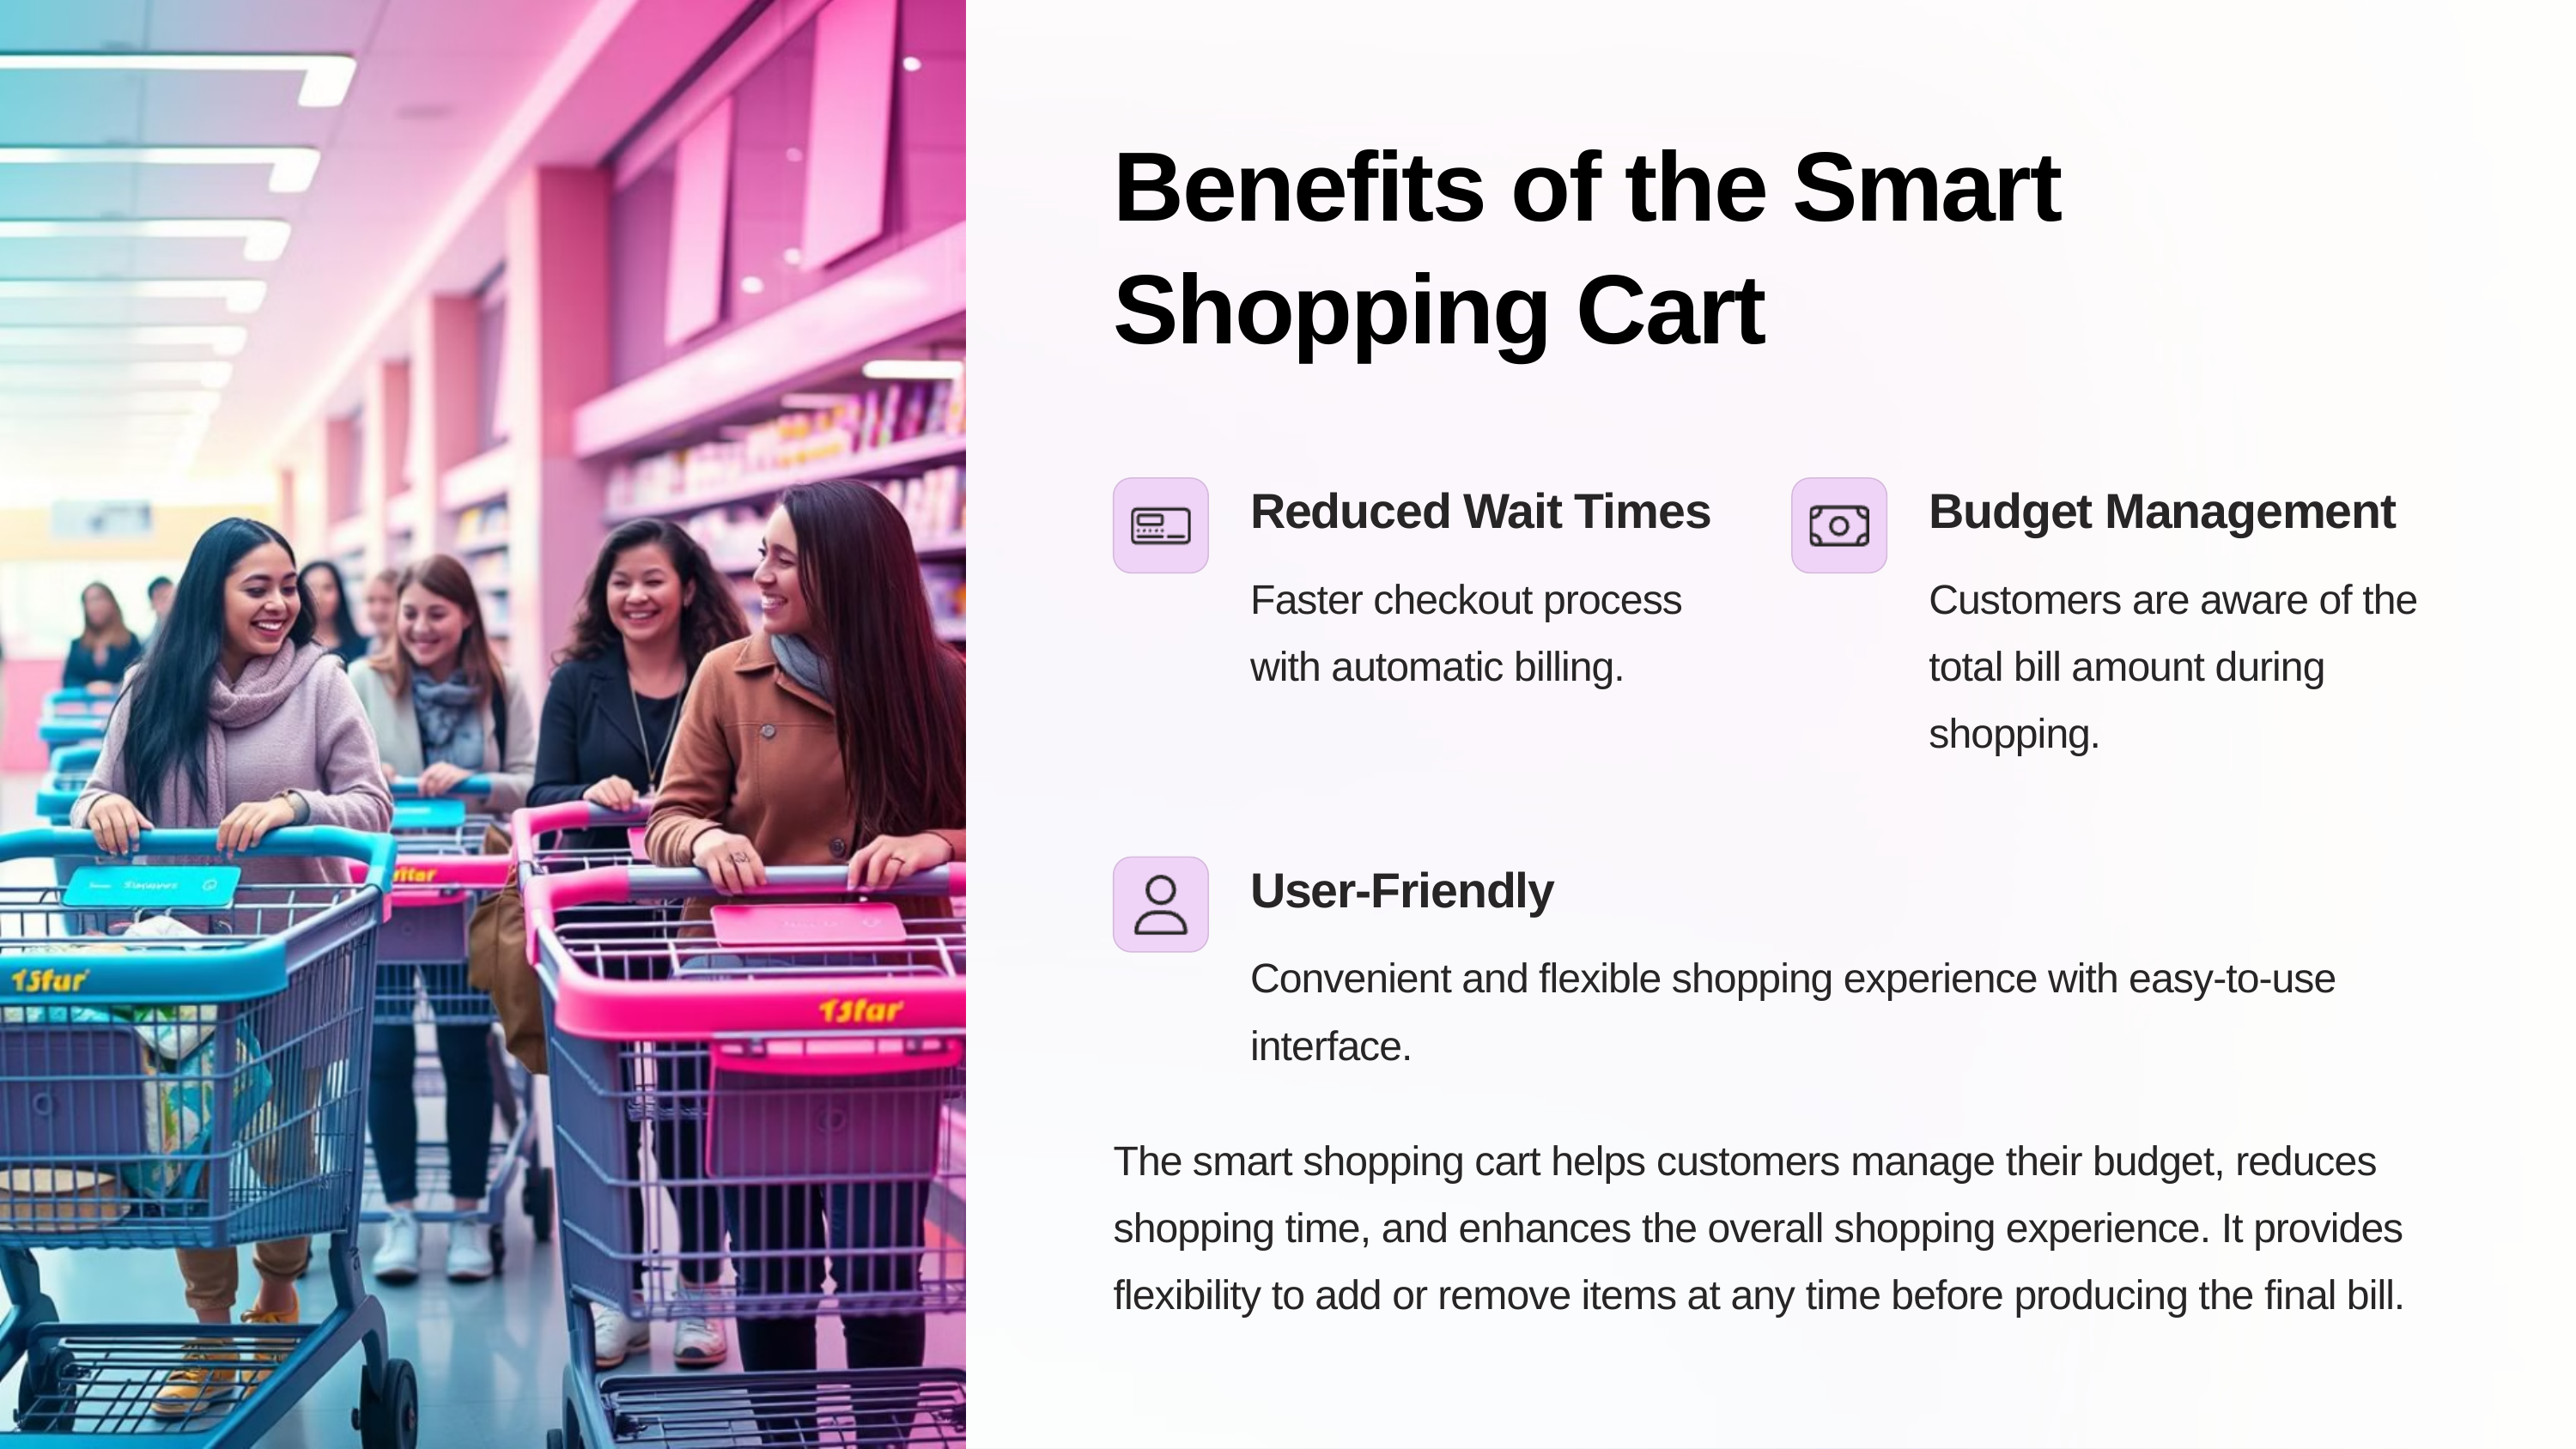

Benefits of the Smart Shopping Cart

Reduced Wait Times

Budget Management

Faster checkout process with automatic billing.

Customers are aware of the total bill amount during shopping.

User-Friendly

Convenient and flexible shopping experience with easy-to-use interface.

The smart shopping cart helps customers manage their budget, reduces shopping time, and enhances the overall shopping experience. It provides flexibility to add or remove items at any time before producing the final bill.